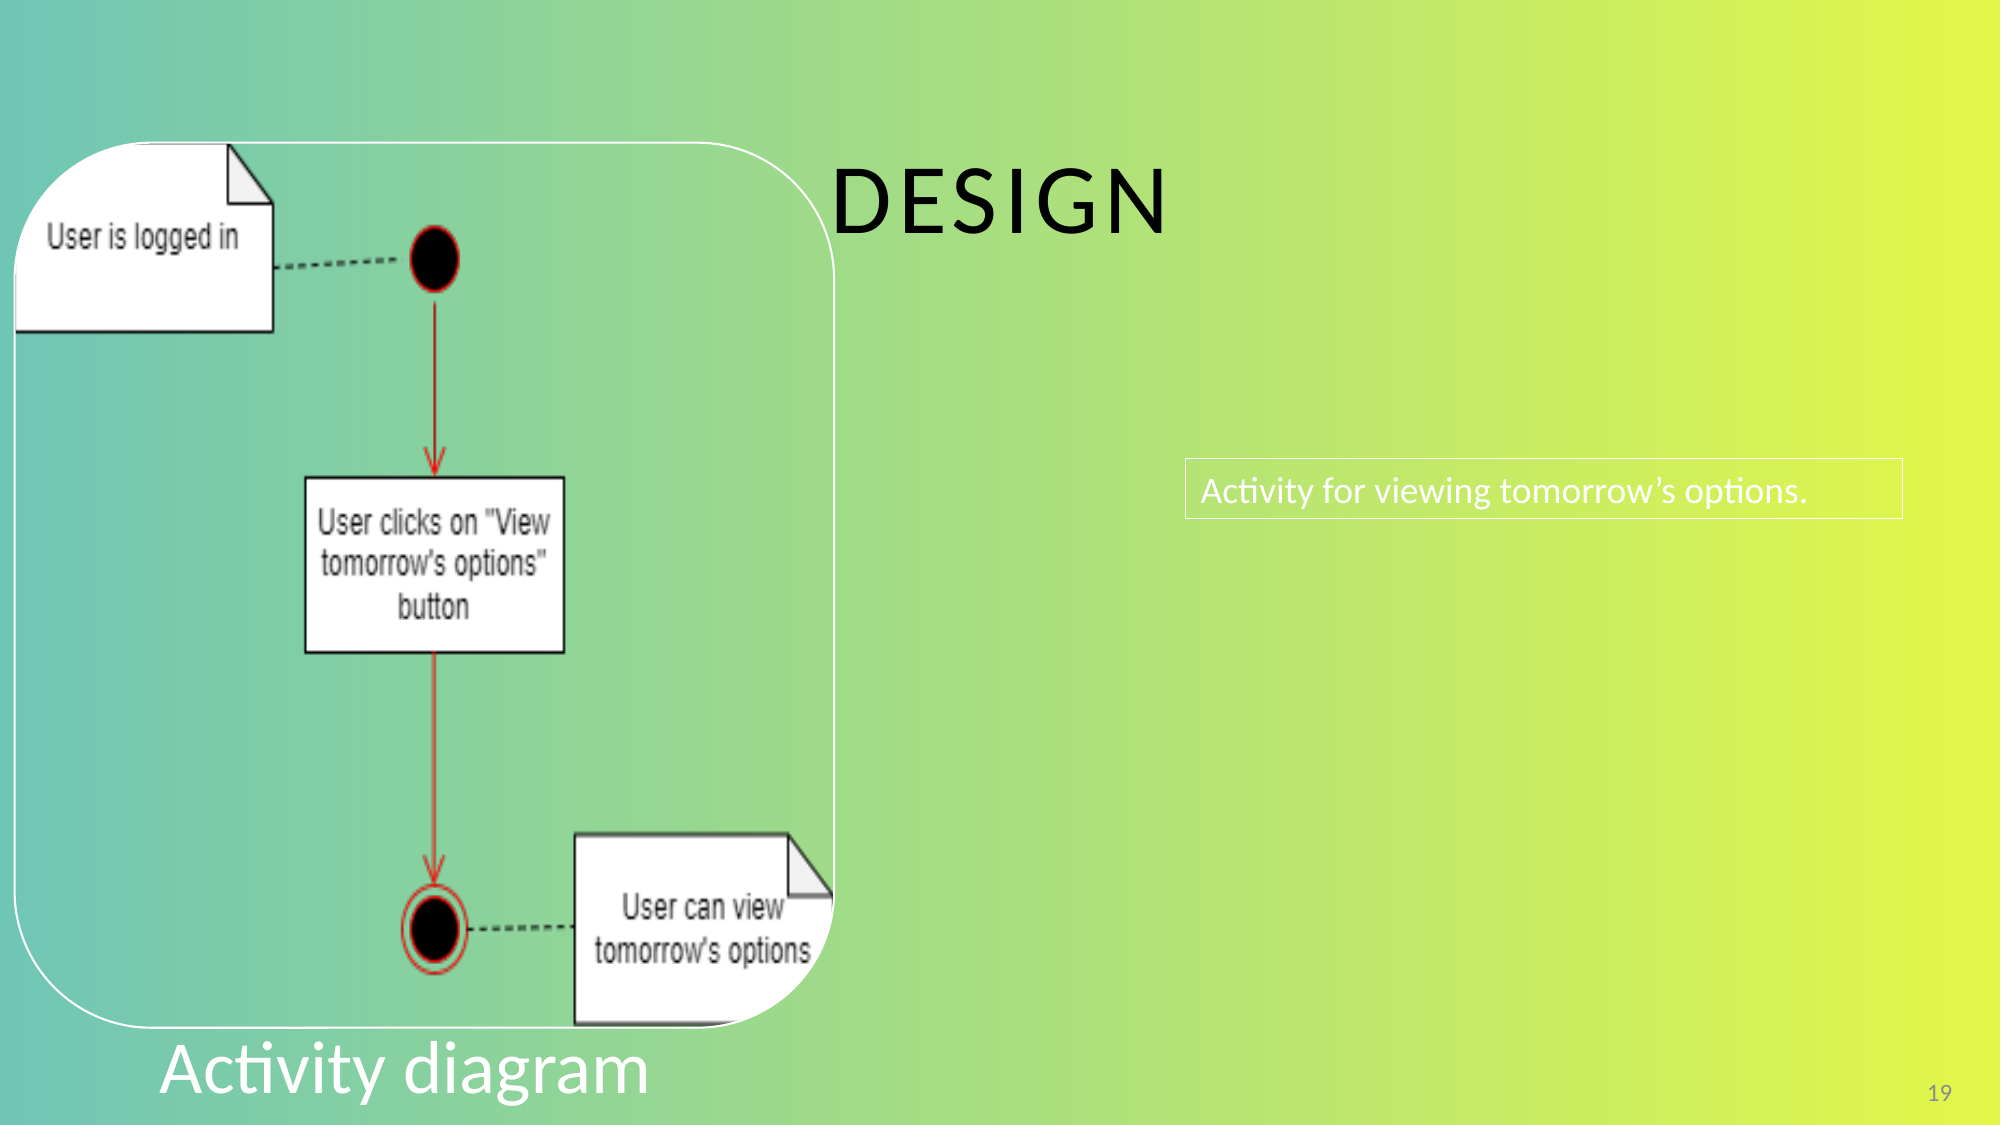

Activity diagram
# Design
Activity for viewing tomorrow’s options.
19